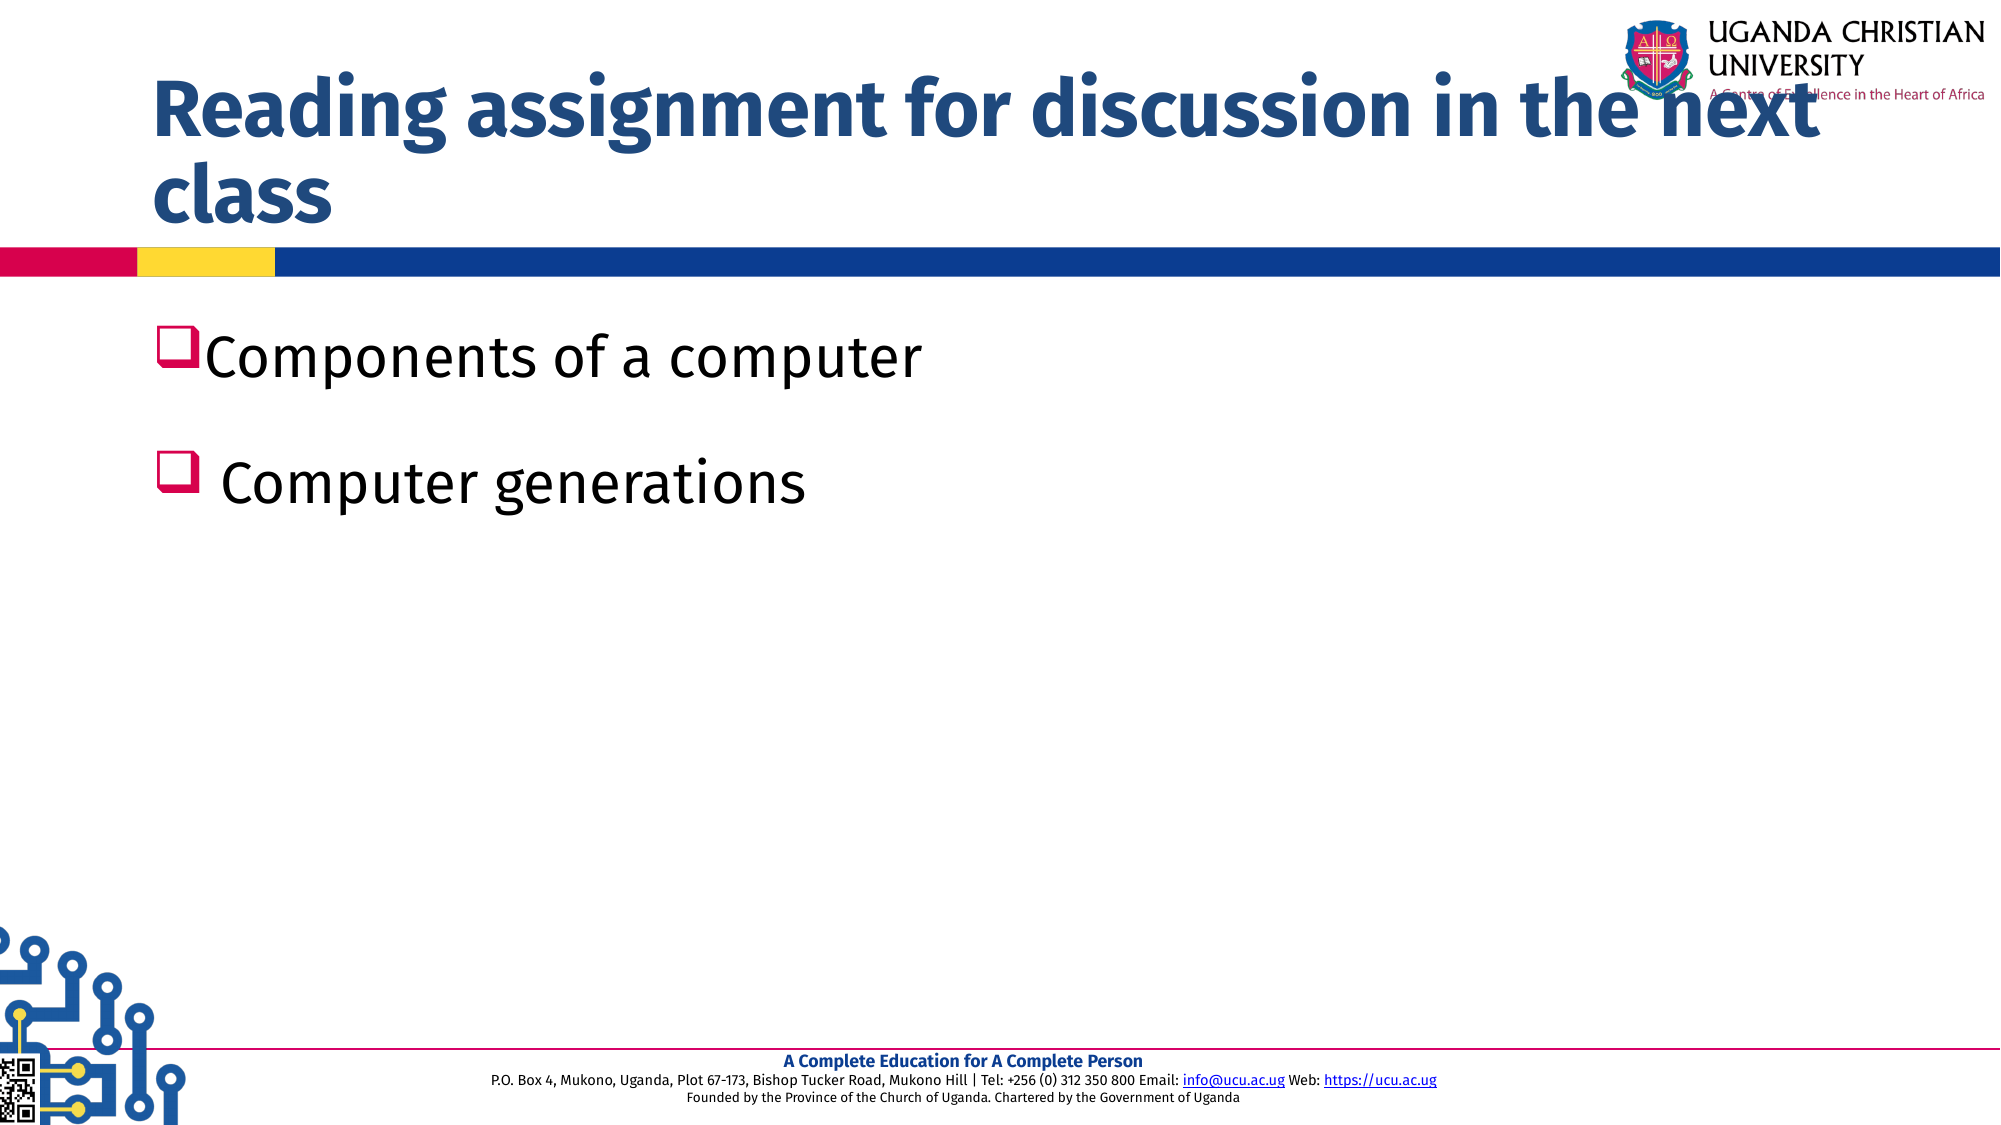

# Reading assignment for discussion in the next class
Components of a computer
 Computer generations